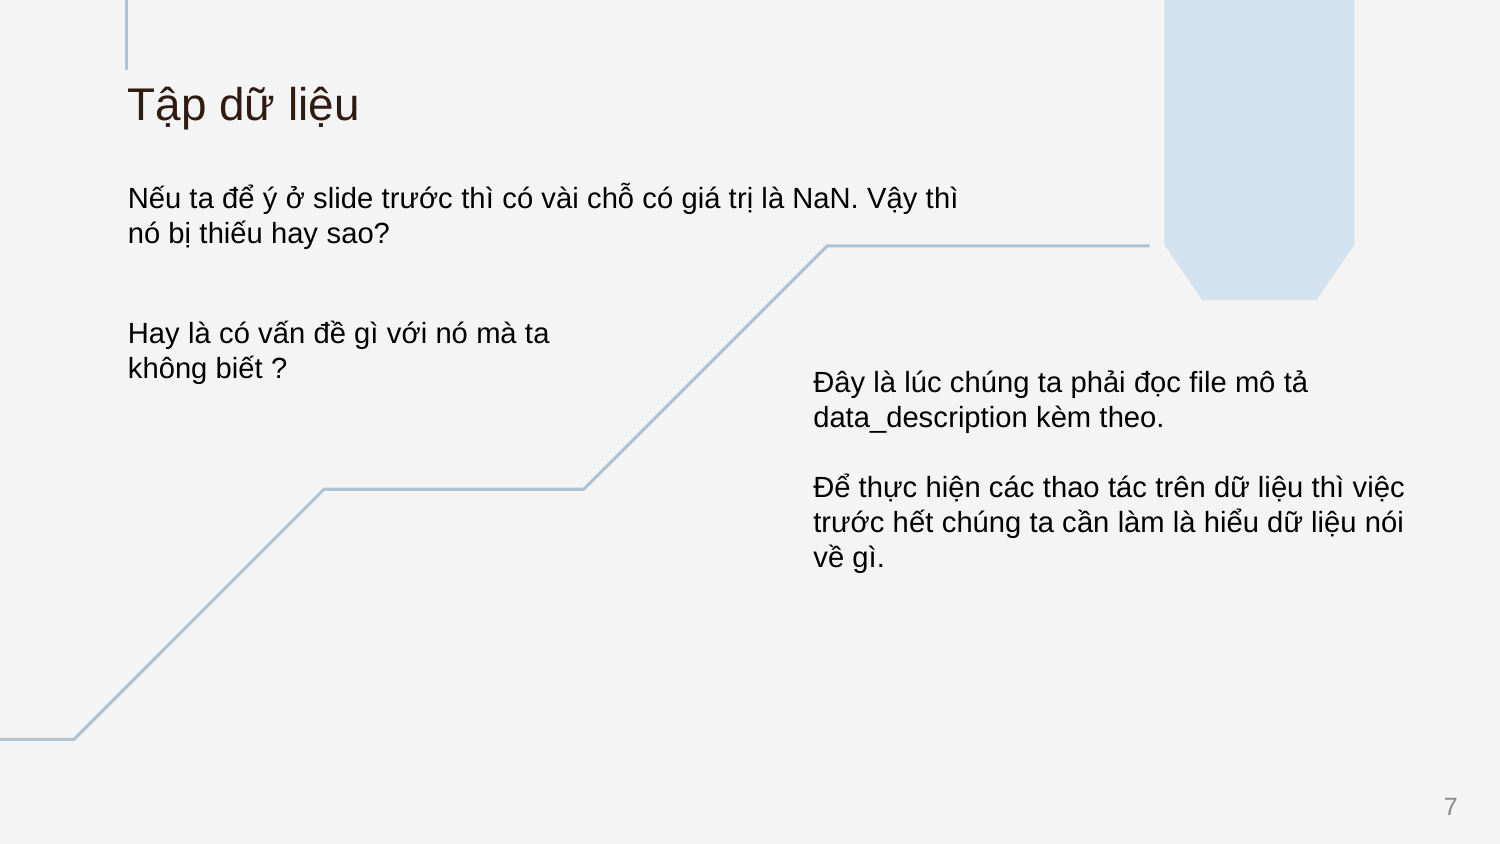

# Tập dữ liệu
Nếu ta để ý ở slide trước thì có vài chỗ có giá trị là NaN. Vậy thì nó bị thiếu hay sao?

Hay là có vấn đề gì với nó mà ta không biết ?
Đây là lúc chúng ta phải đọc file mô tả data_description kèm theo.

Để thực hiện các thao tác trên dữ liệu thì việc trước hết chúng ta cần làm là hiểu dữ liệu nói về gì.
7